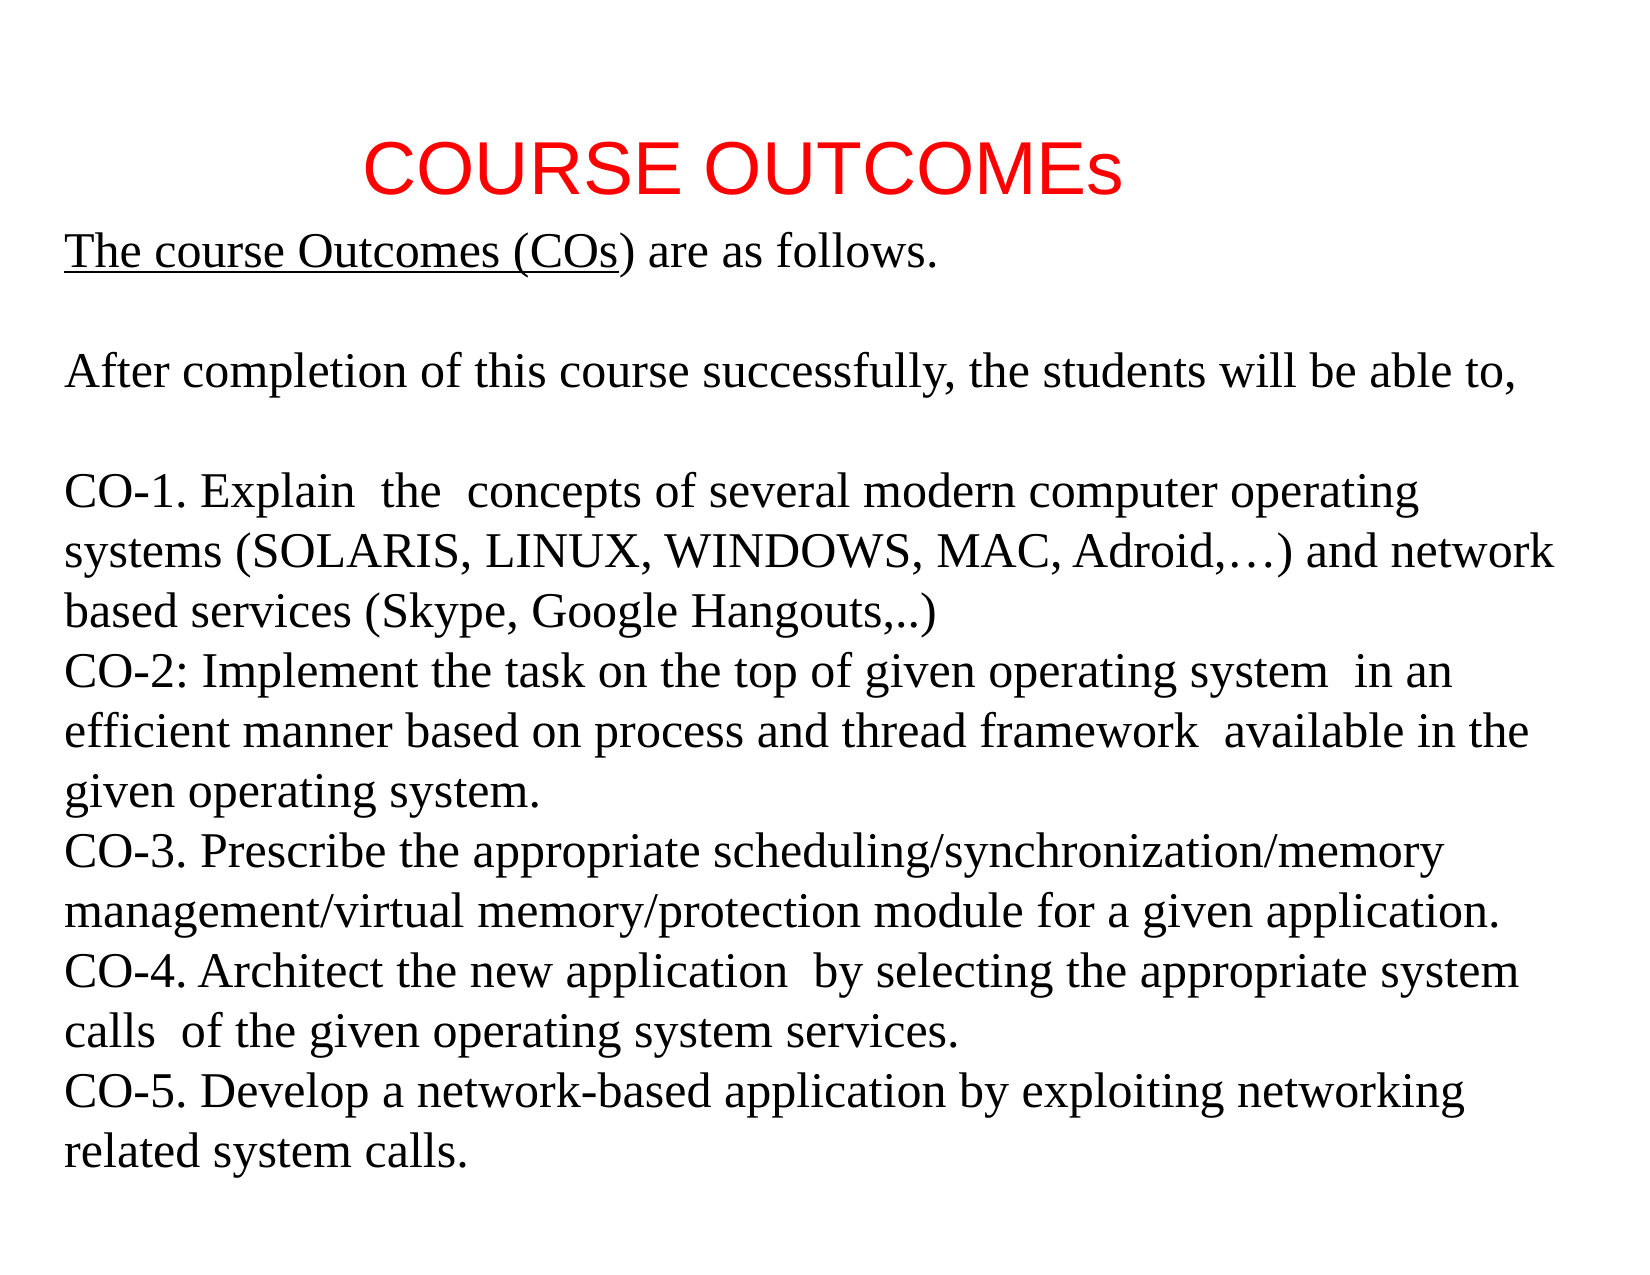

# COURSE OUTCOMEs
The course Outcomes (COs) are as follows.

After completion of this course successfully, the students will be able to,

CO-1. Explain  the  concepts of several modern computer operating systems (SOLARIS, LINUX, WINDOWS, MAC, Adroid,…) and network based services (Skype, Google Hangouts,..)
CO-2: Implement the task on the top of given operating system  in an efficient manner based on process and thread framework  available in the given operating system.
CO-3. Prescribe the appropriate scheduling/synchronization/memory management/virtual memory/protection module for a given application.
CO-4. Architect the new application  by selecting the appropriate system calls  of the given operating system services.
CO-5. Develop a network-based application by exploiting networking related system calls.